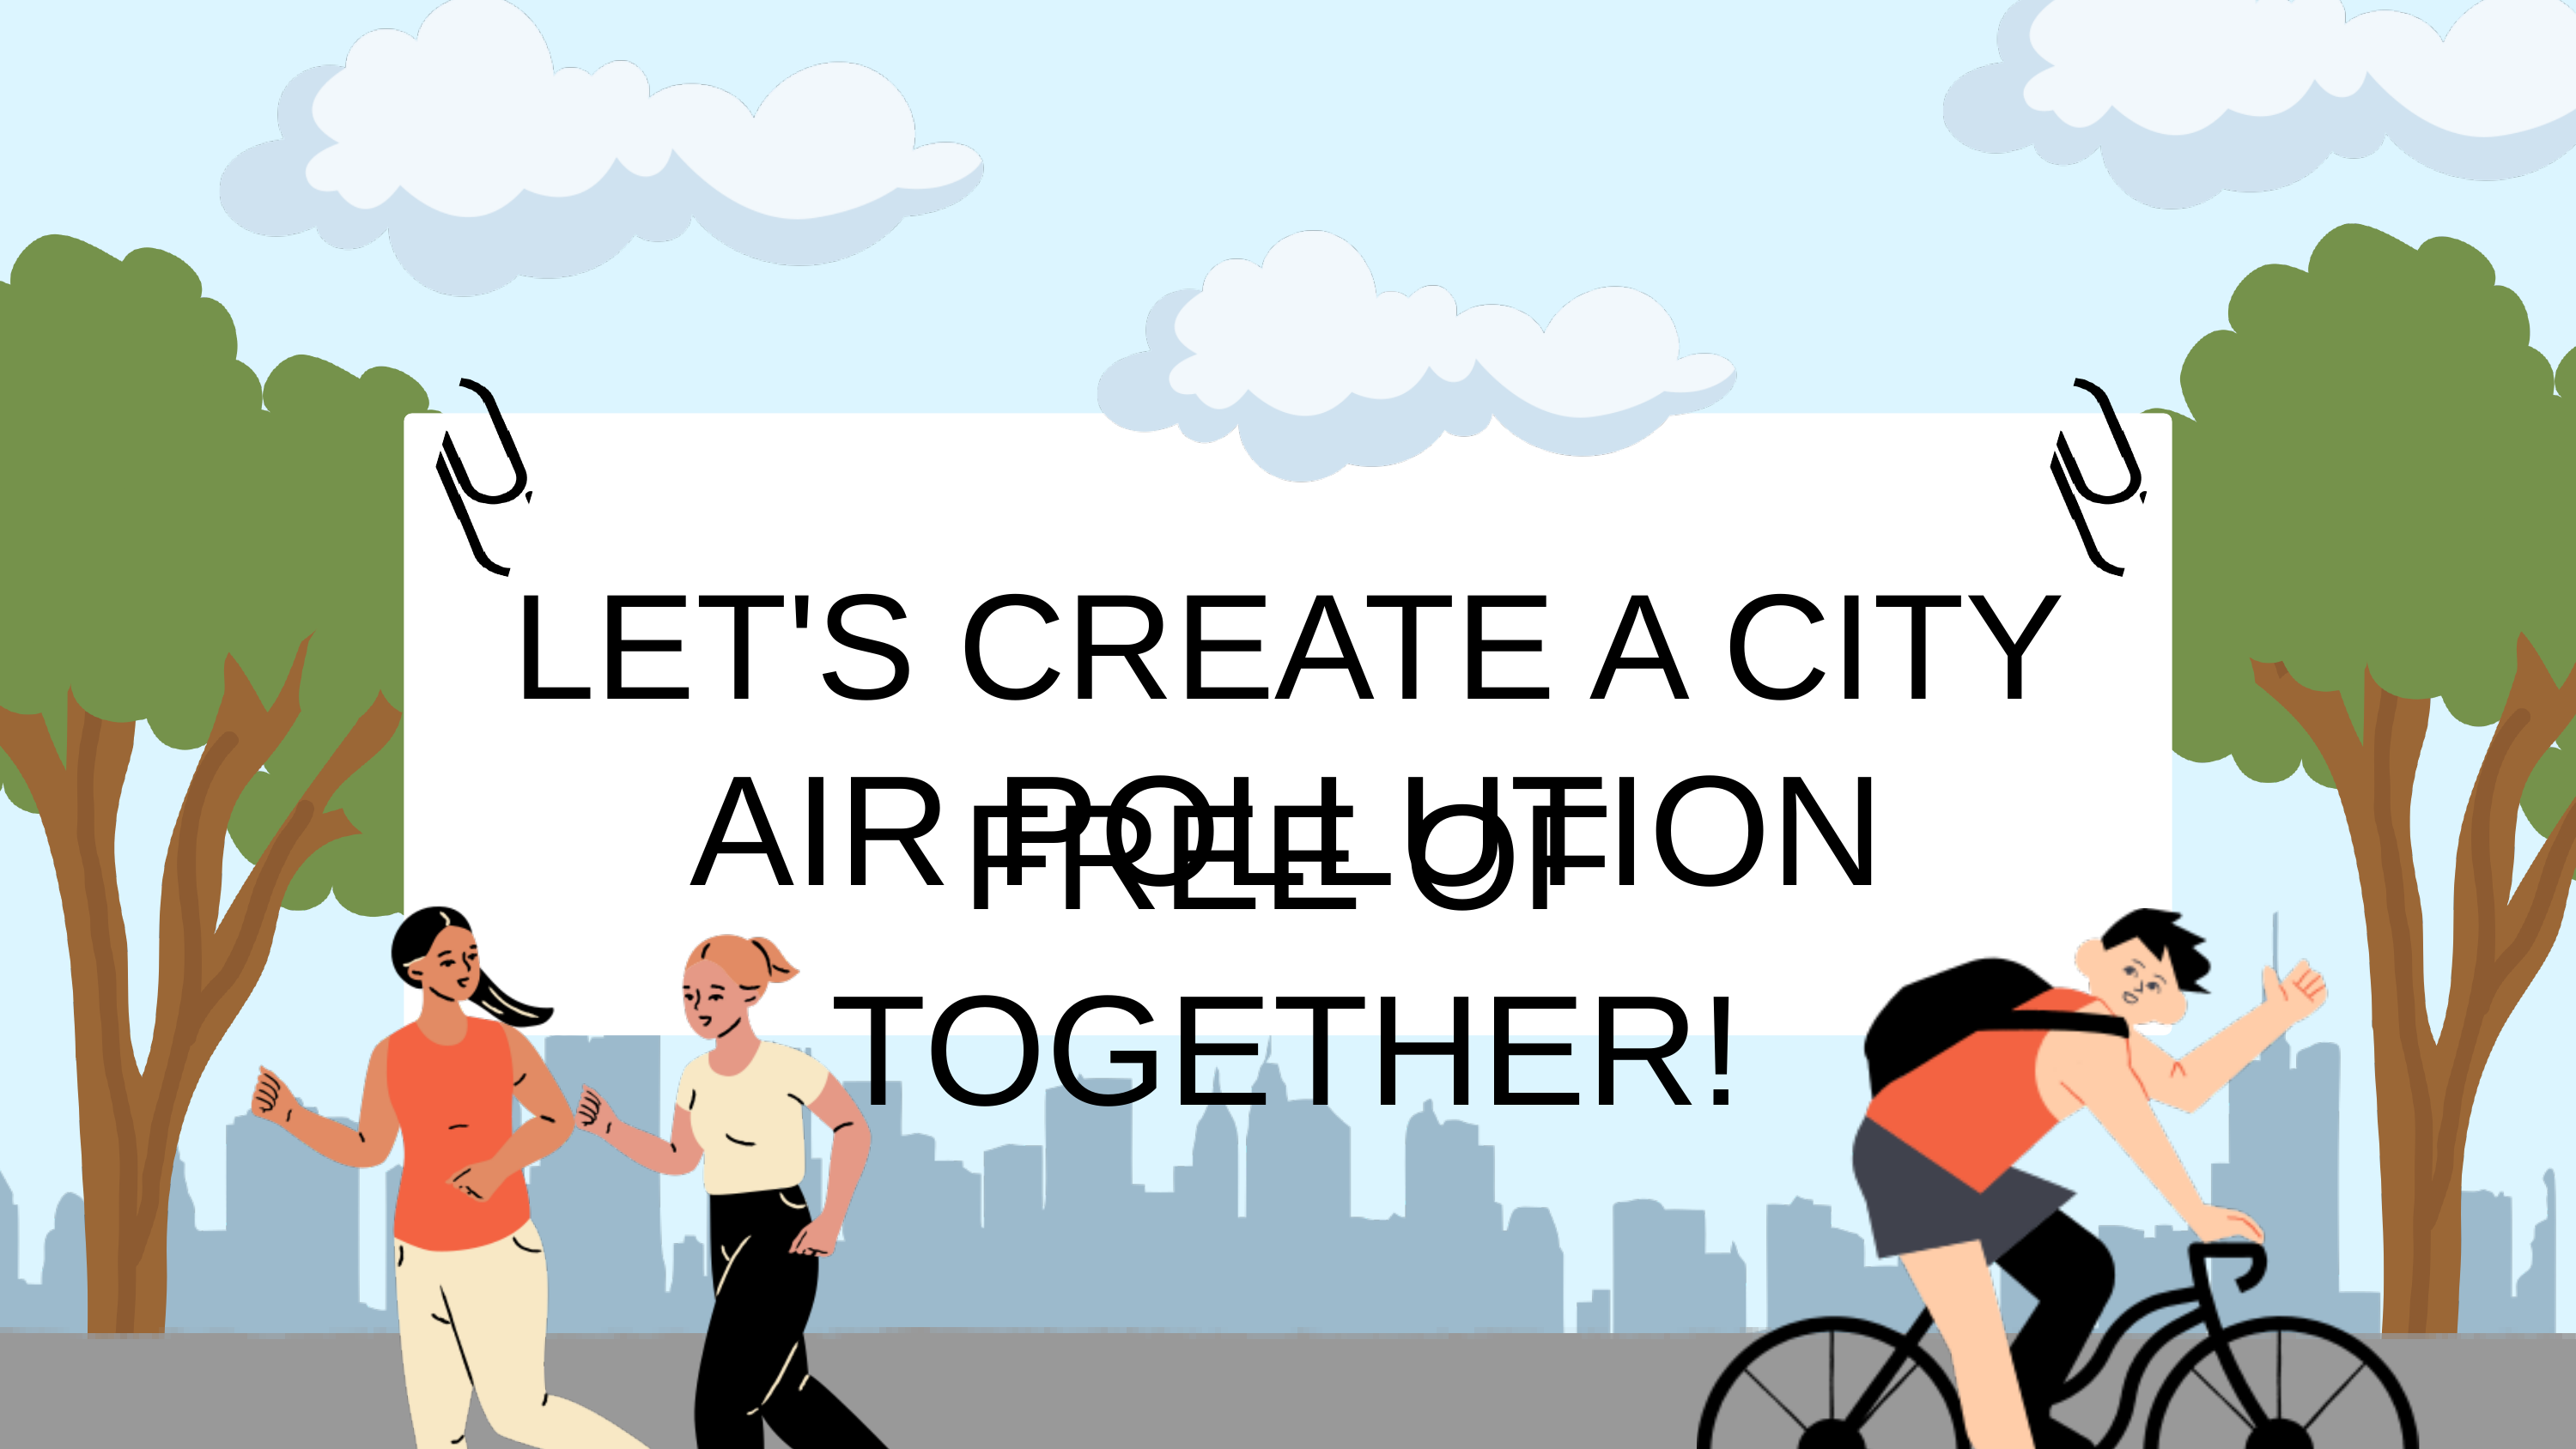

LET'S CREATE A CITY FREE OF
AIR POLLUTION TOGETHER!